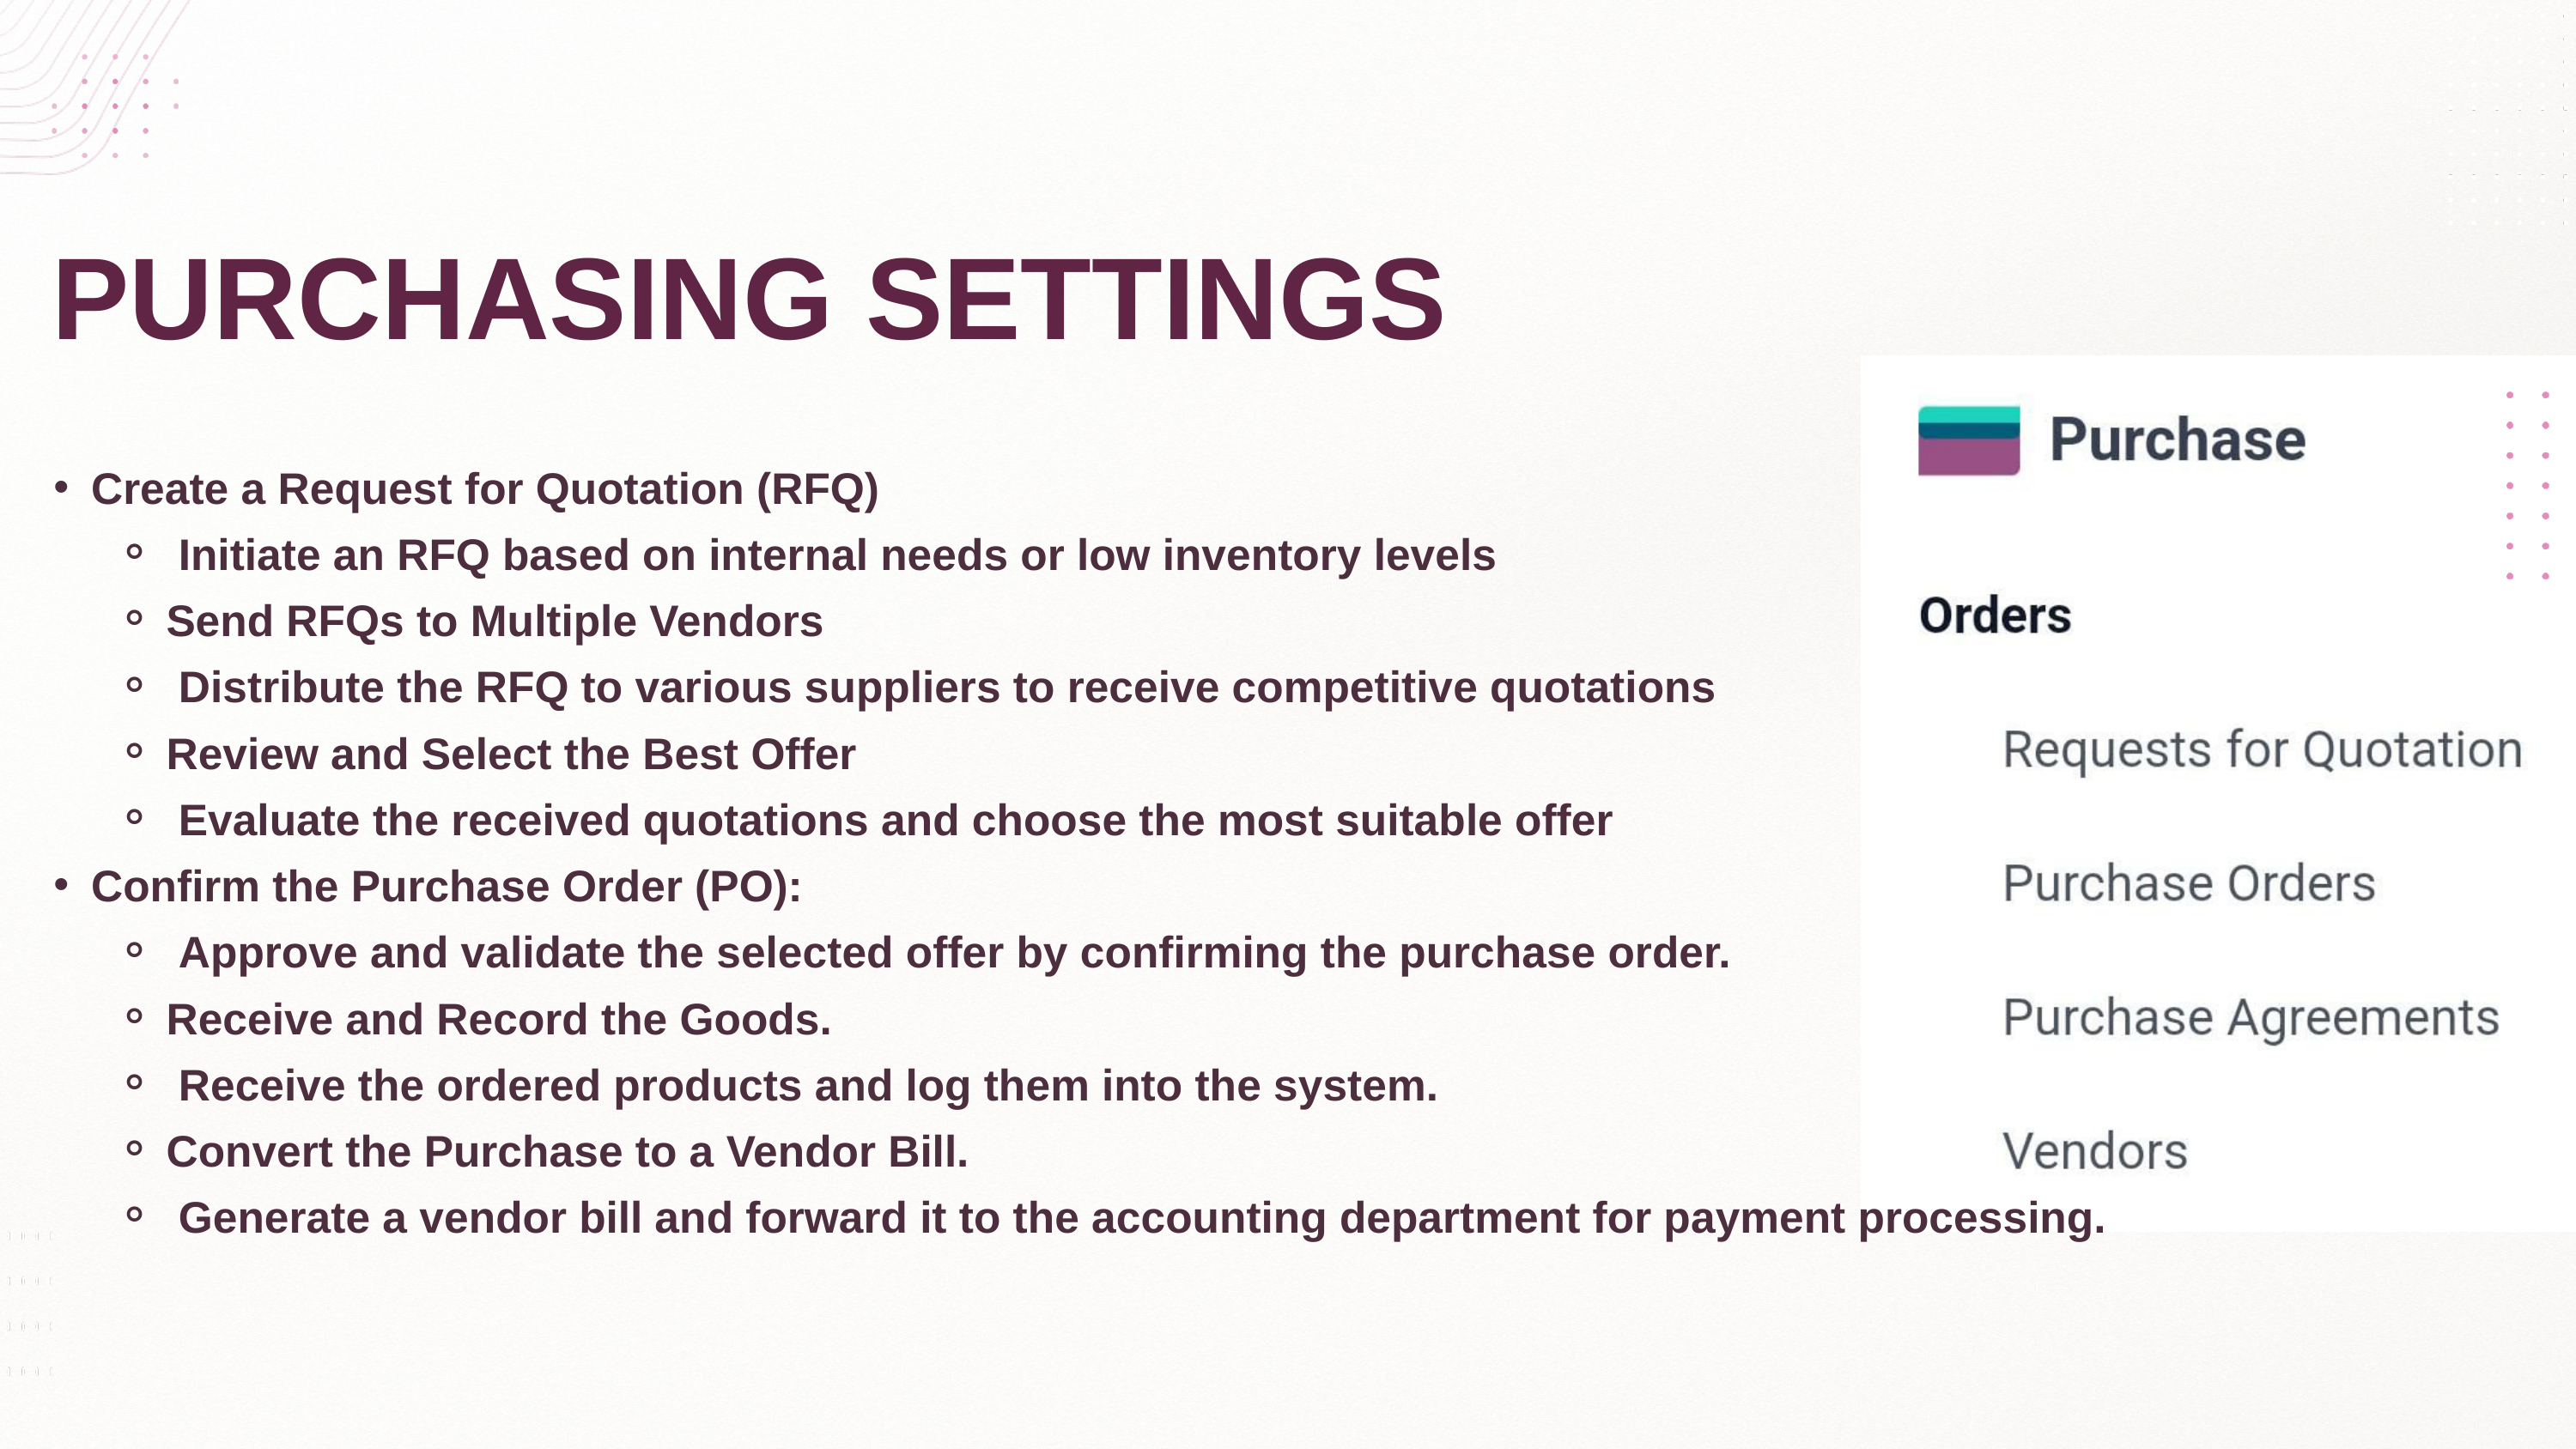

PURCHASING SETTINGS

Create a Request for Quotation (RFQ)
 Initiate an RFQ based on internal needs or low inventory levels
Send RFQs to Multiple Vendors
 Distribute the RFQ to various suppliers to receive competitive quotations
Review and Select the Best Offer
 Evaluate the received quotations and choose the most suitable offer
Confirm the Purchase Order (PO):
 Approve and validate the selected offer by confirming the purchase order.
Receive and Record the Goods.
 Receive the ordered products and log them into the system.
Convert the Purchase to a Vendor Bill.
 Generate a vendor bill and forward it to the accounting department for payment processing.